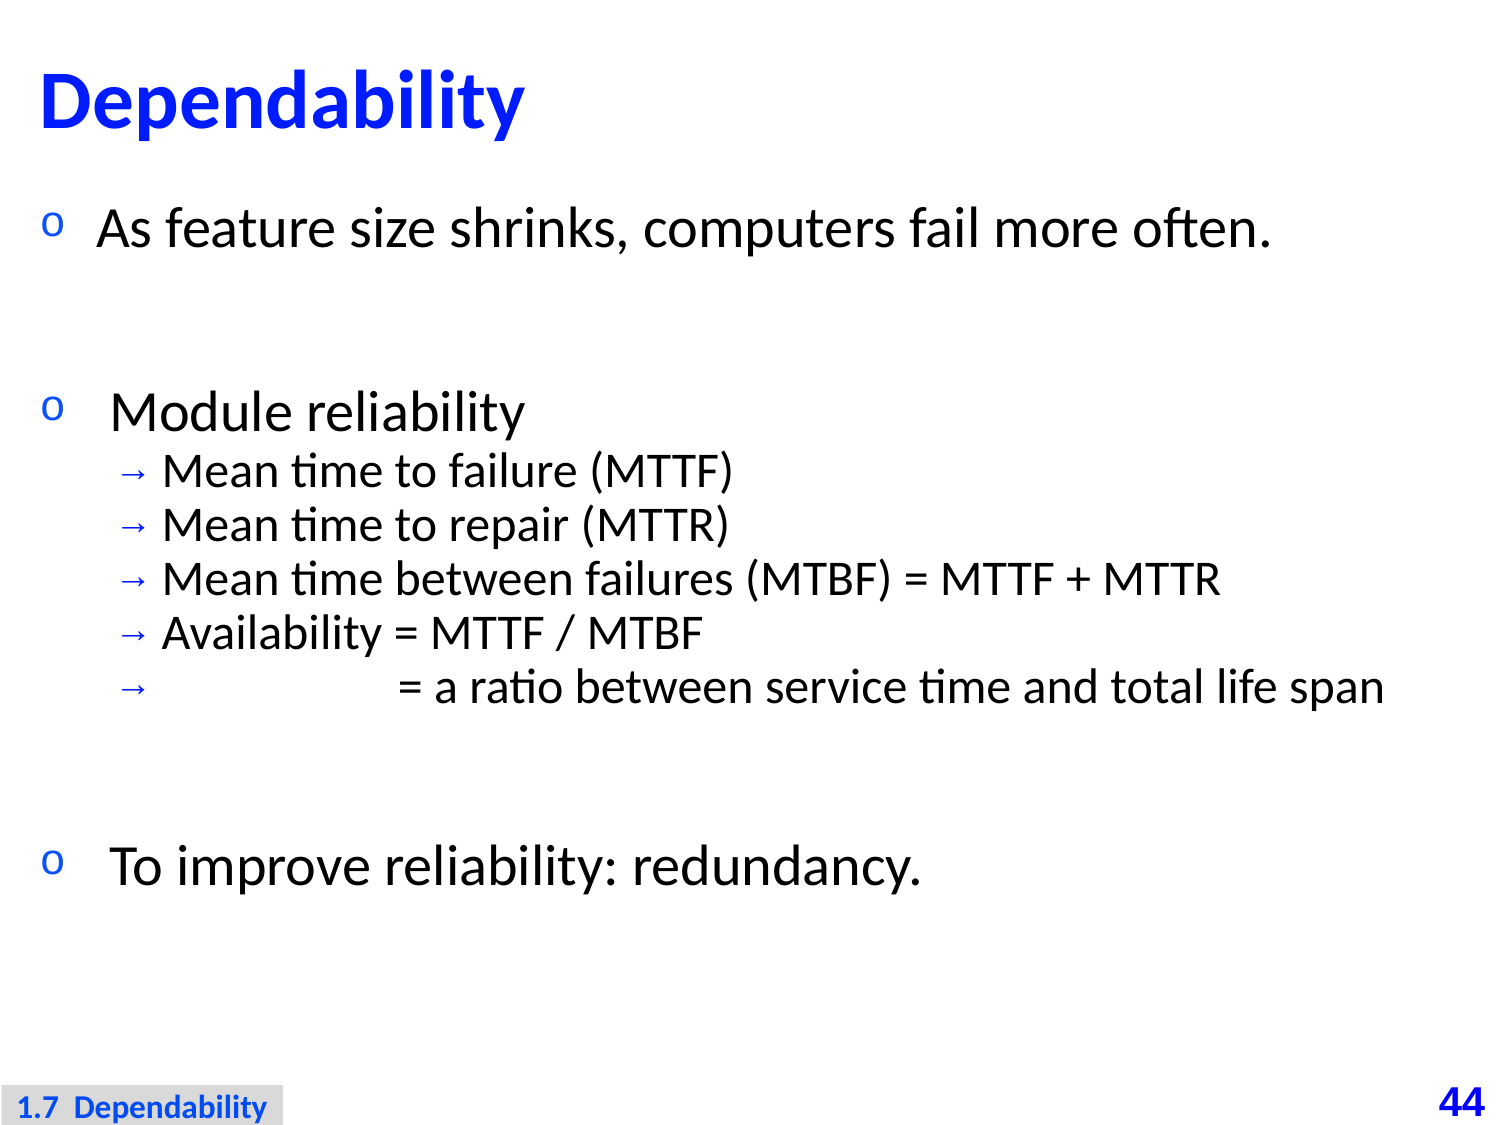

# Dependability

As feature size shrinks, computers fail more often.

 Module reliability
Mean time to failure (MTTF)
Mean time to repair (MTTR)
Mean time between failures (MTBF) = MTTF + MTTR
Availability = MTTF / MTBF
                     = a ratio between service time and total life span

 To improve reliability: redundancy.
44
1.7  Dependability